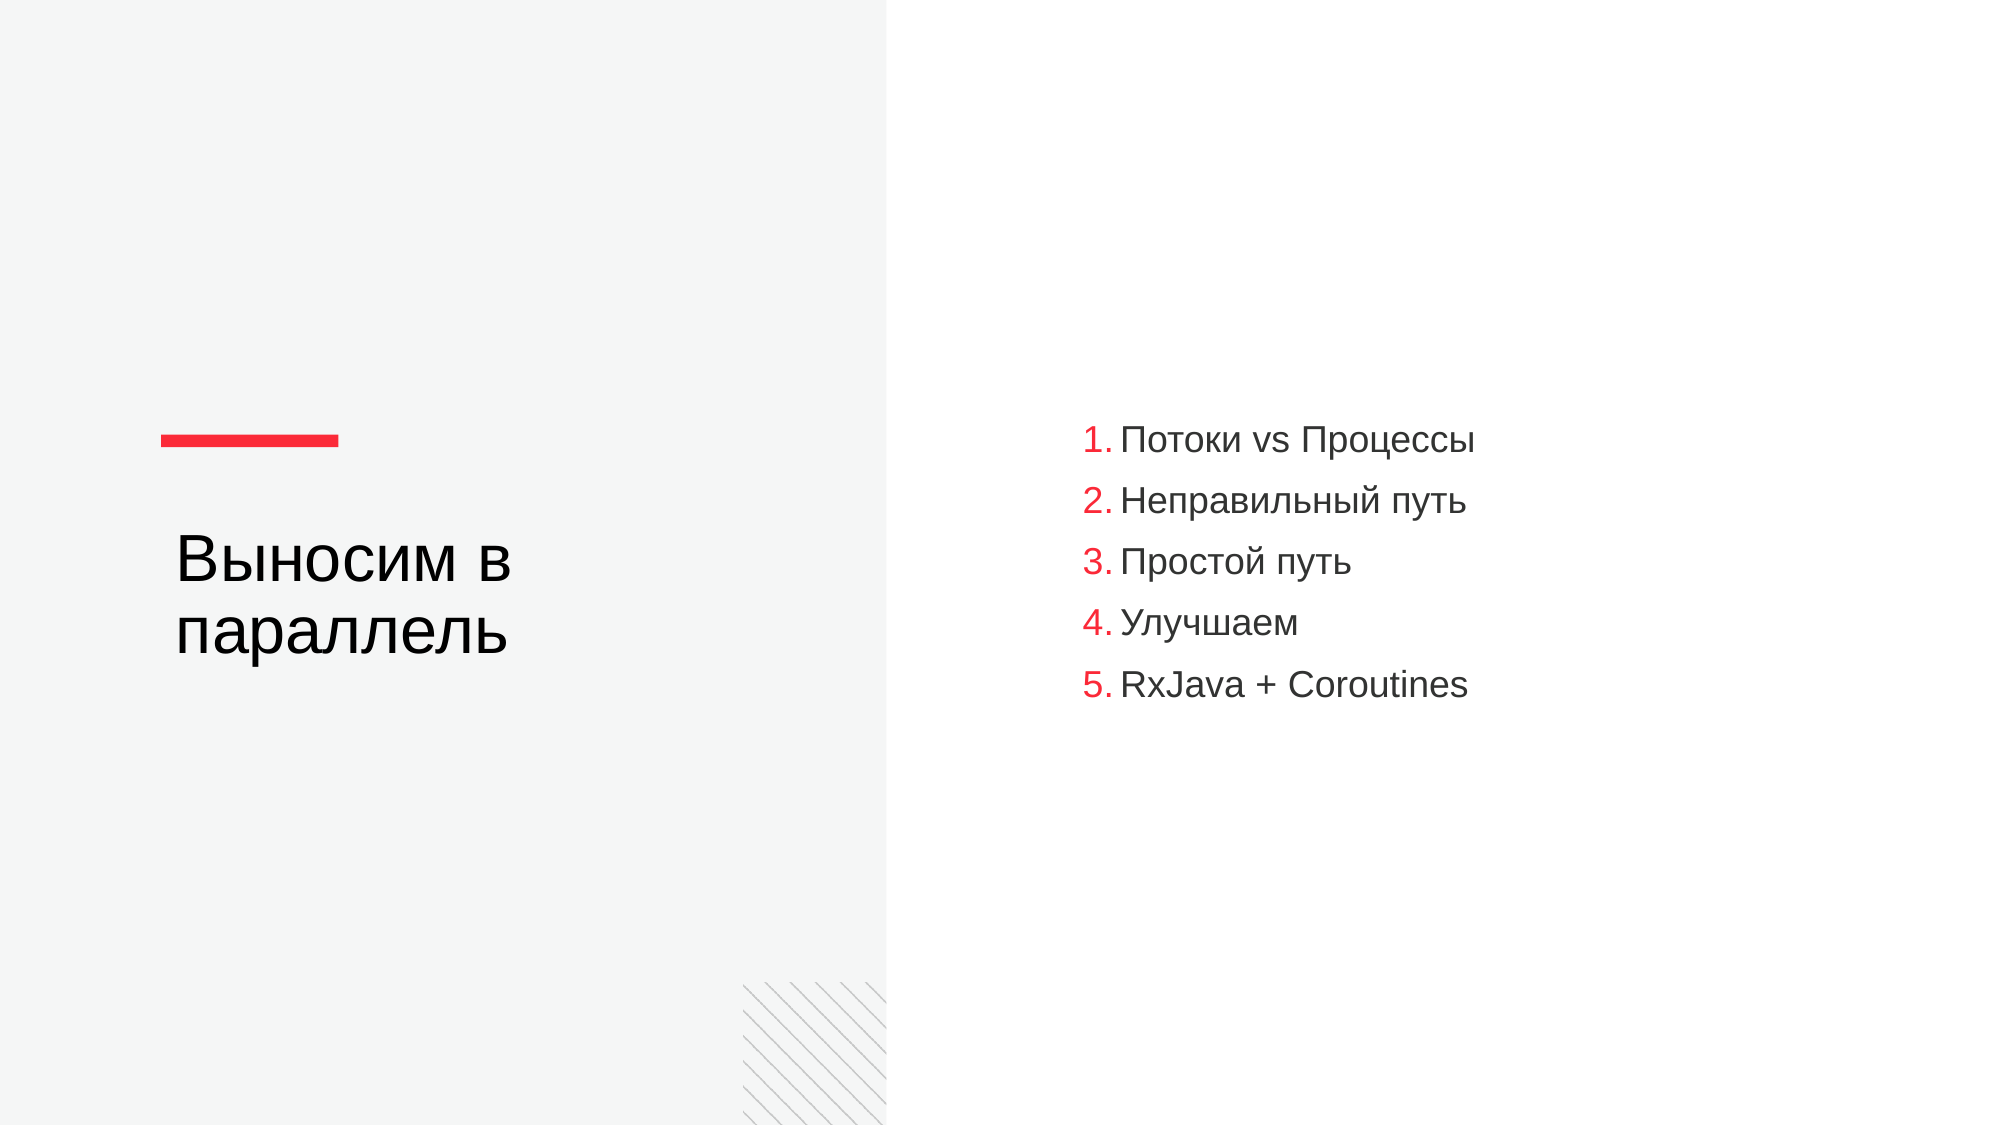

Потоки vs Процессы
Неправильный путь
Простой путь
Улучшаем
RxJava + Coroutines
Выносим в параллель